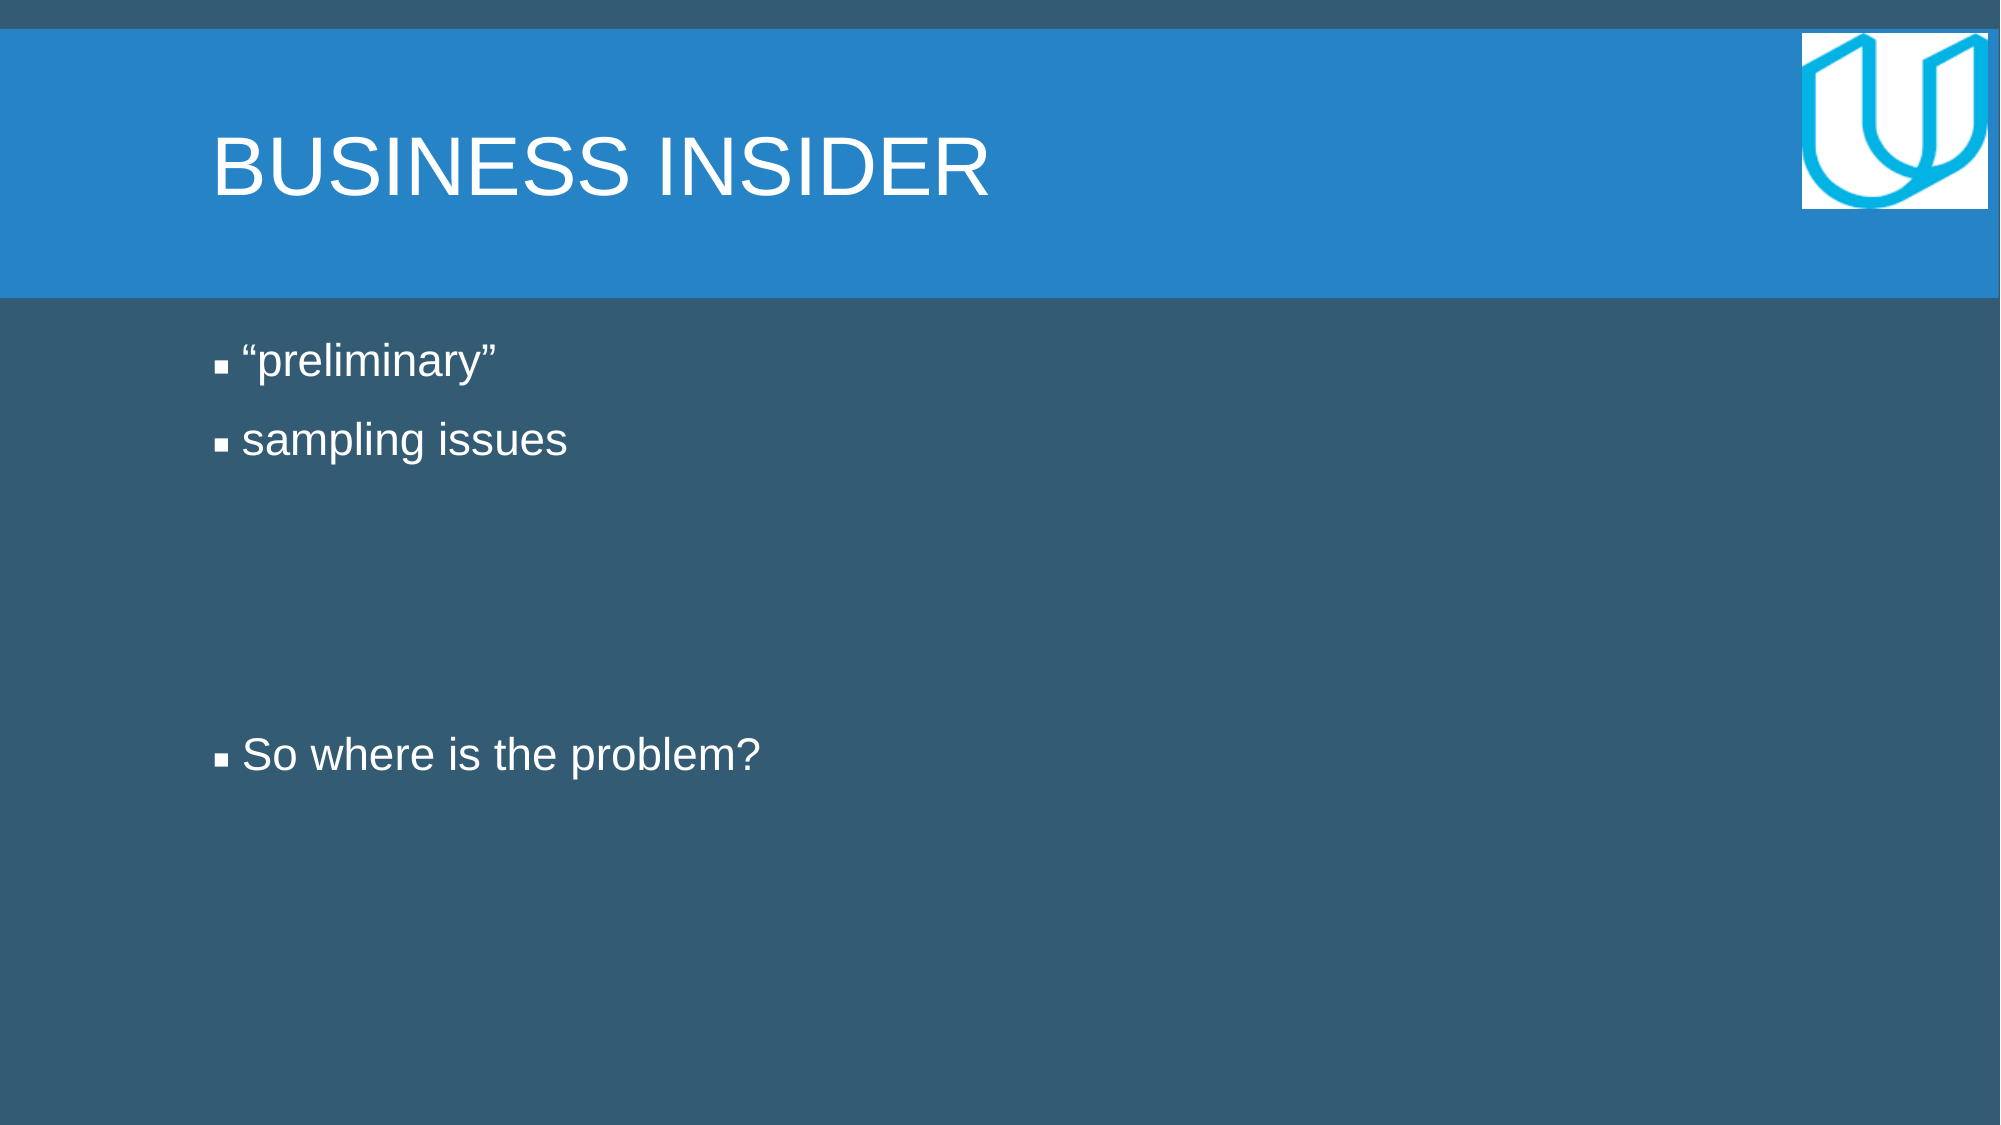

BUSINESS INSIDER
“preliminary”
sampling issues

So where is the problem?